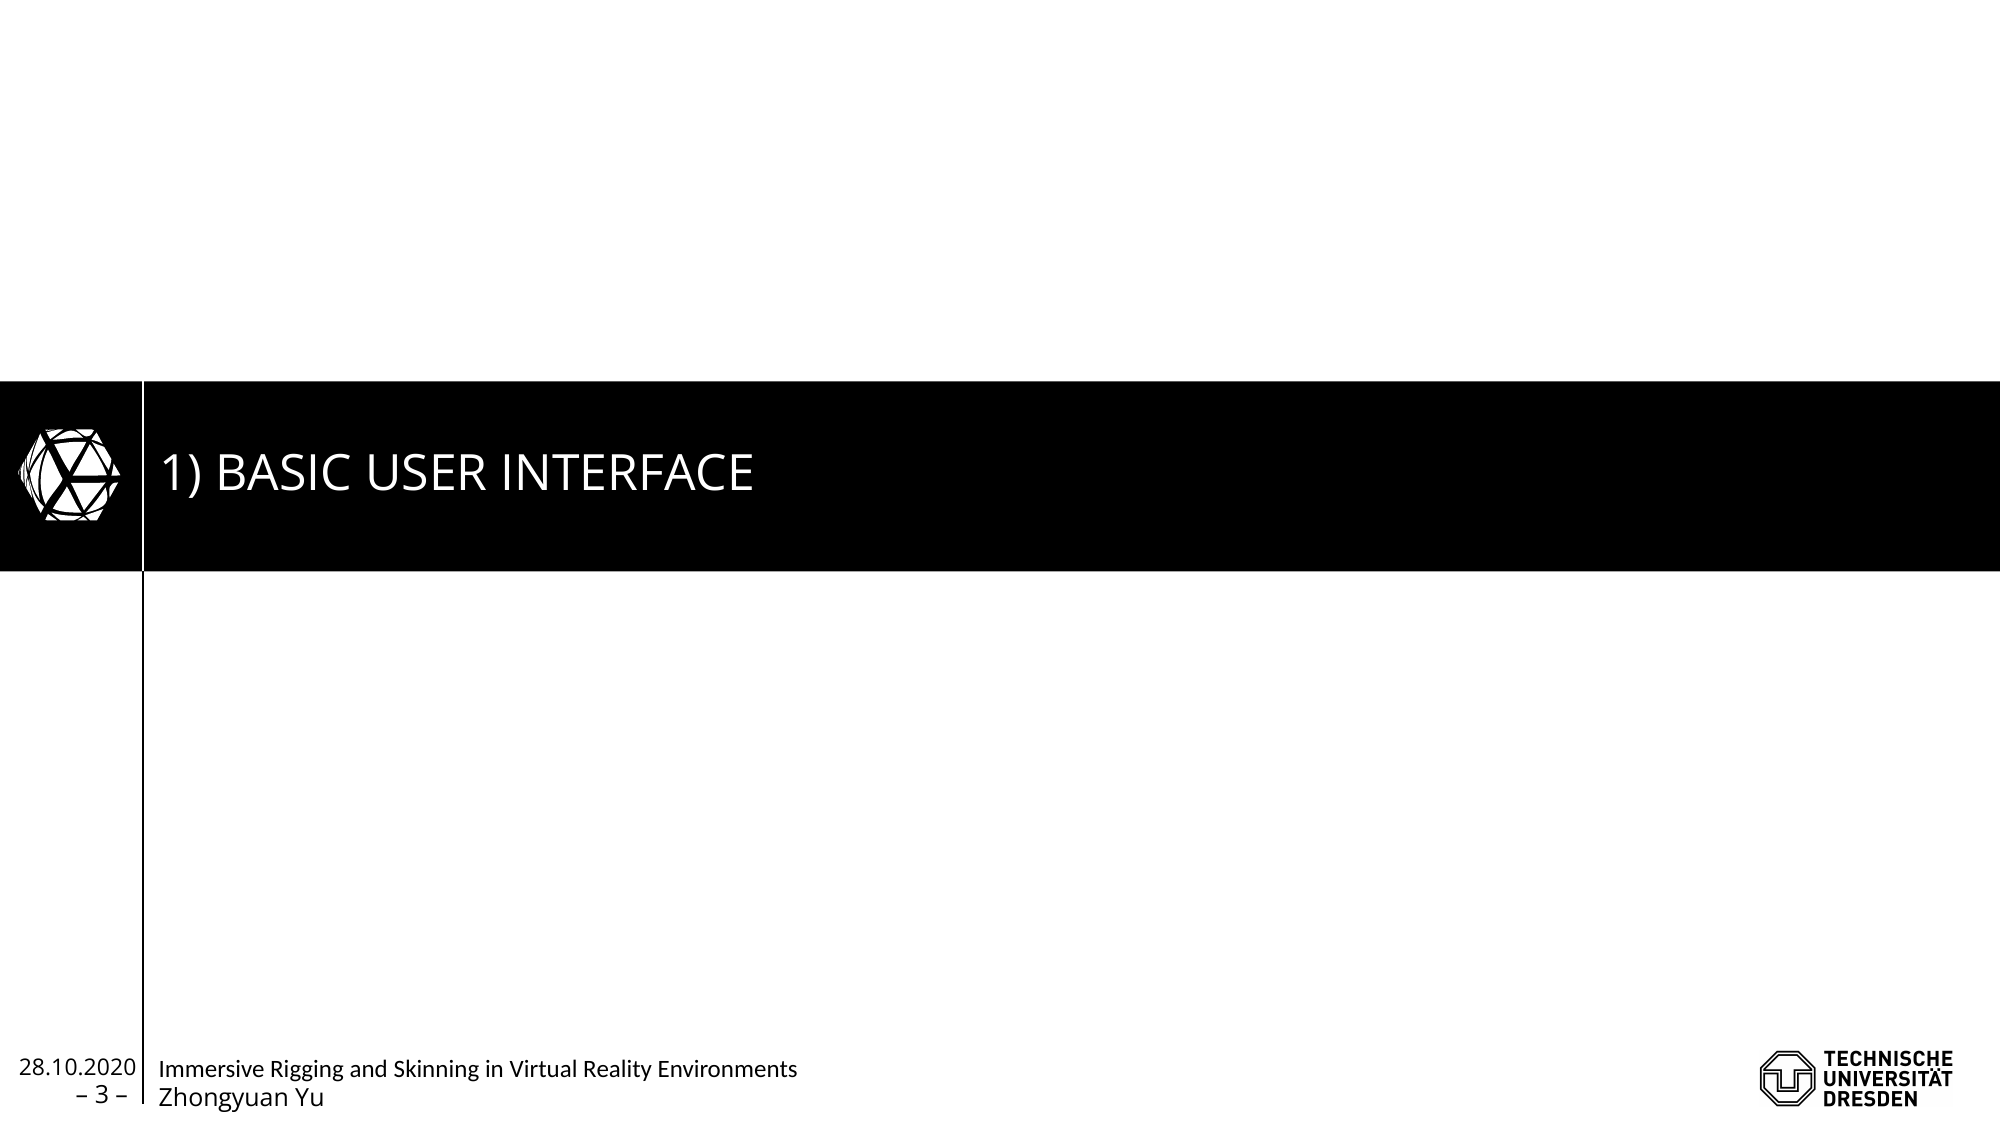

# 1) Basic user interface

28.10.2020
– 3 –